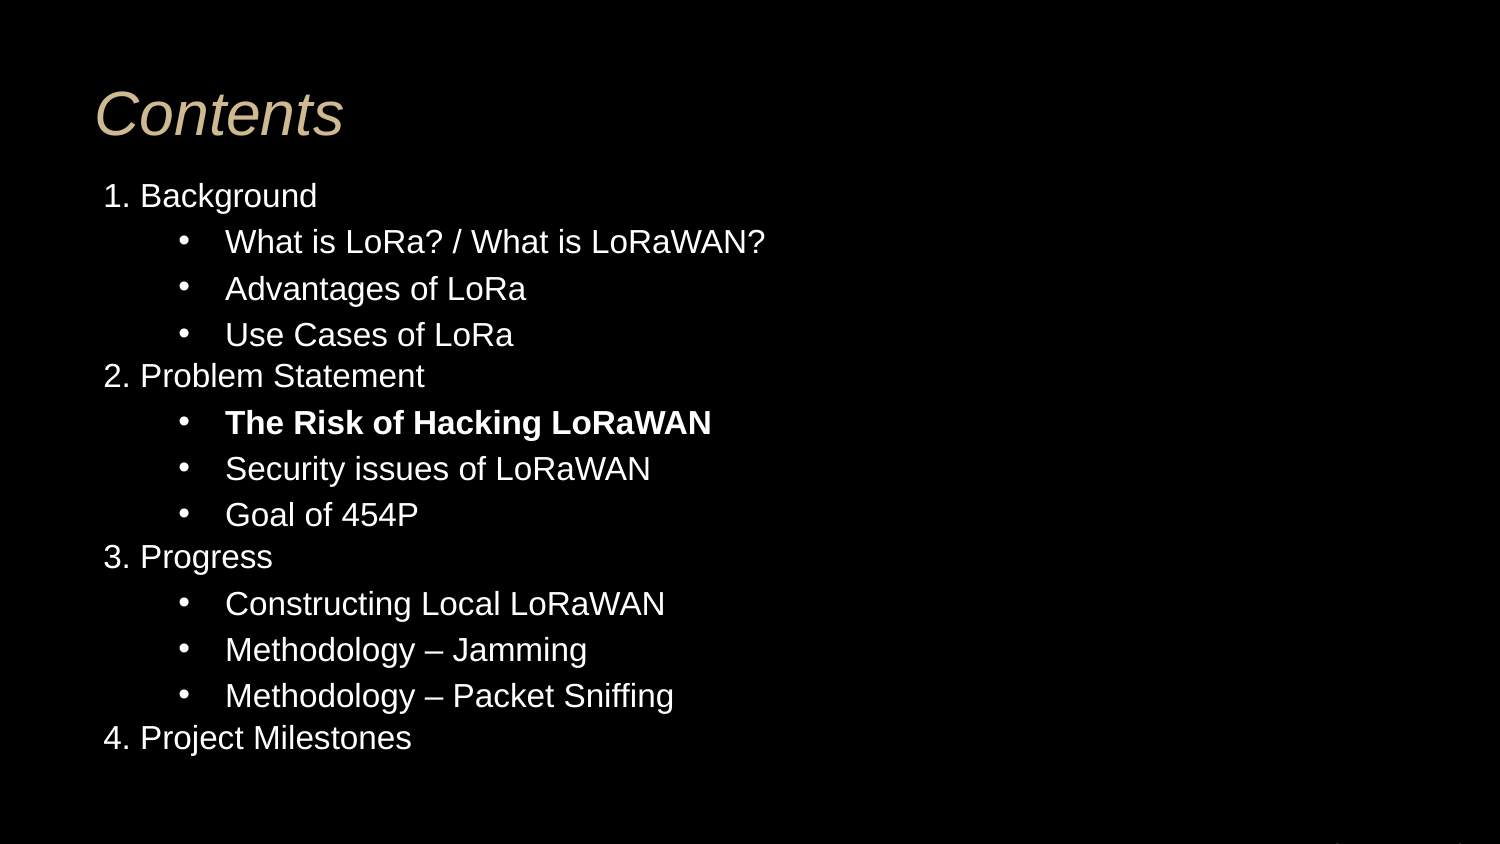

# Contents

1. Background
What is LoRa? / What is LoRaWAN?
Advantages of LoRa
Use Cases of LoRa
2. Problem Statement
The Risk of Hacking LoRaWAN
Security issues of LoRaWAN
Goal of 454P
3. Progress
Constructing Local LoRaWAN
Methodology – Jamming
Methodology – Packet Sniffing
4. Project Milestones

3